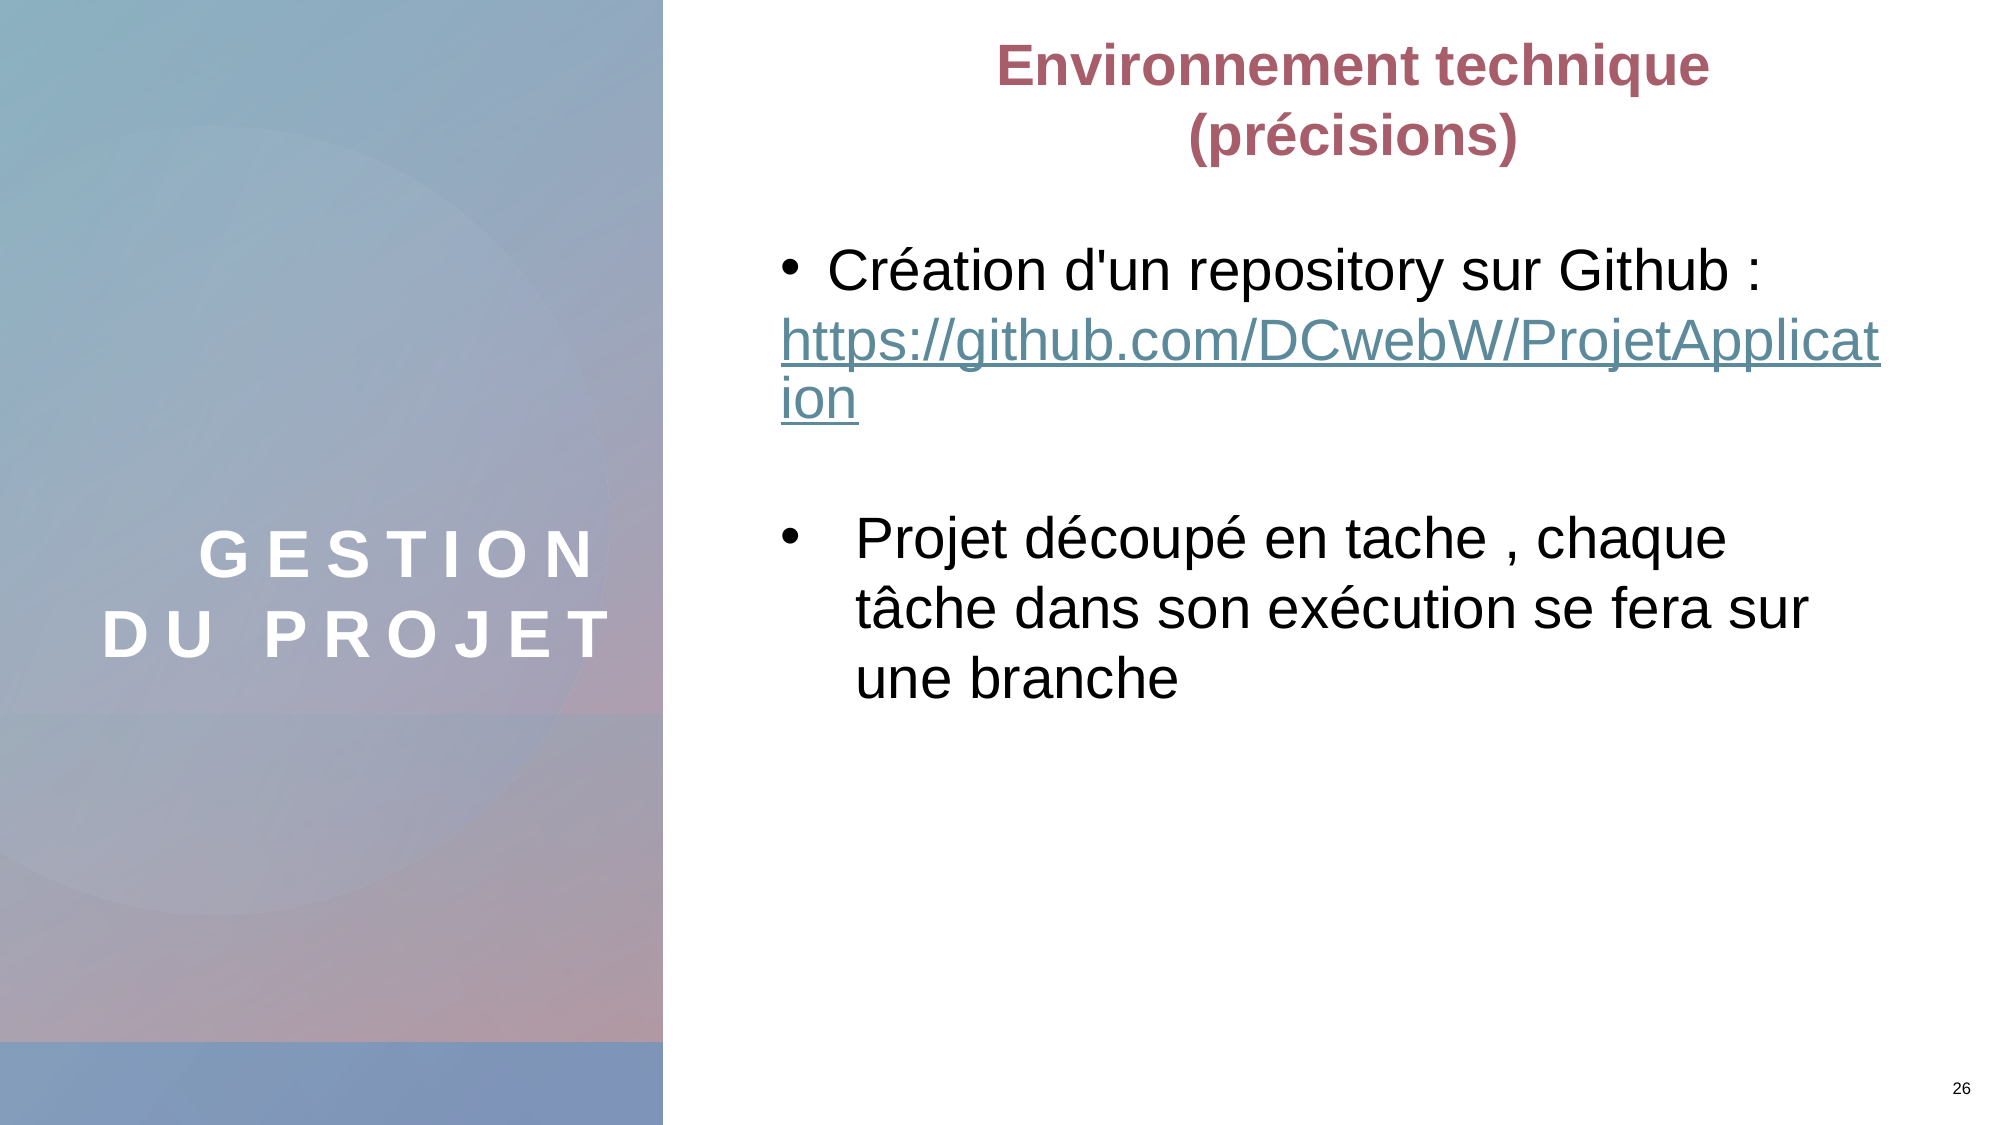

Environnement technique (précisions)
# Gestion du projet

Création d'un repository sur Github :
https://github.com/DCwebW/ProjetApplication

Projet découpé en tache , chaque tâche dans son exécution se fera sur une branche

26